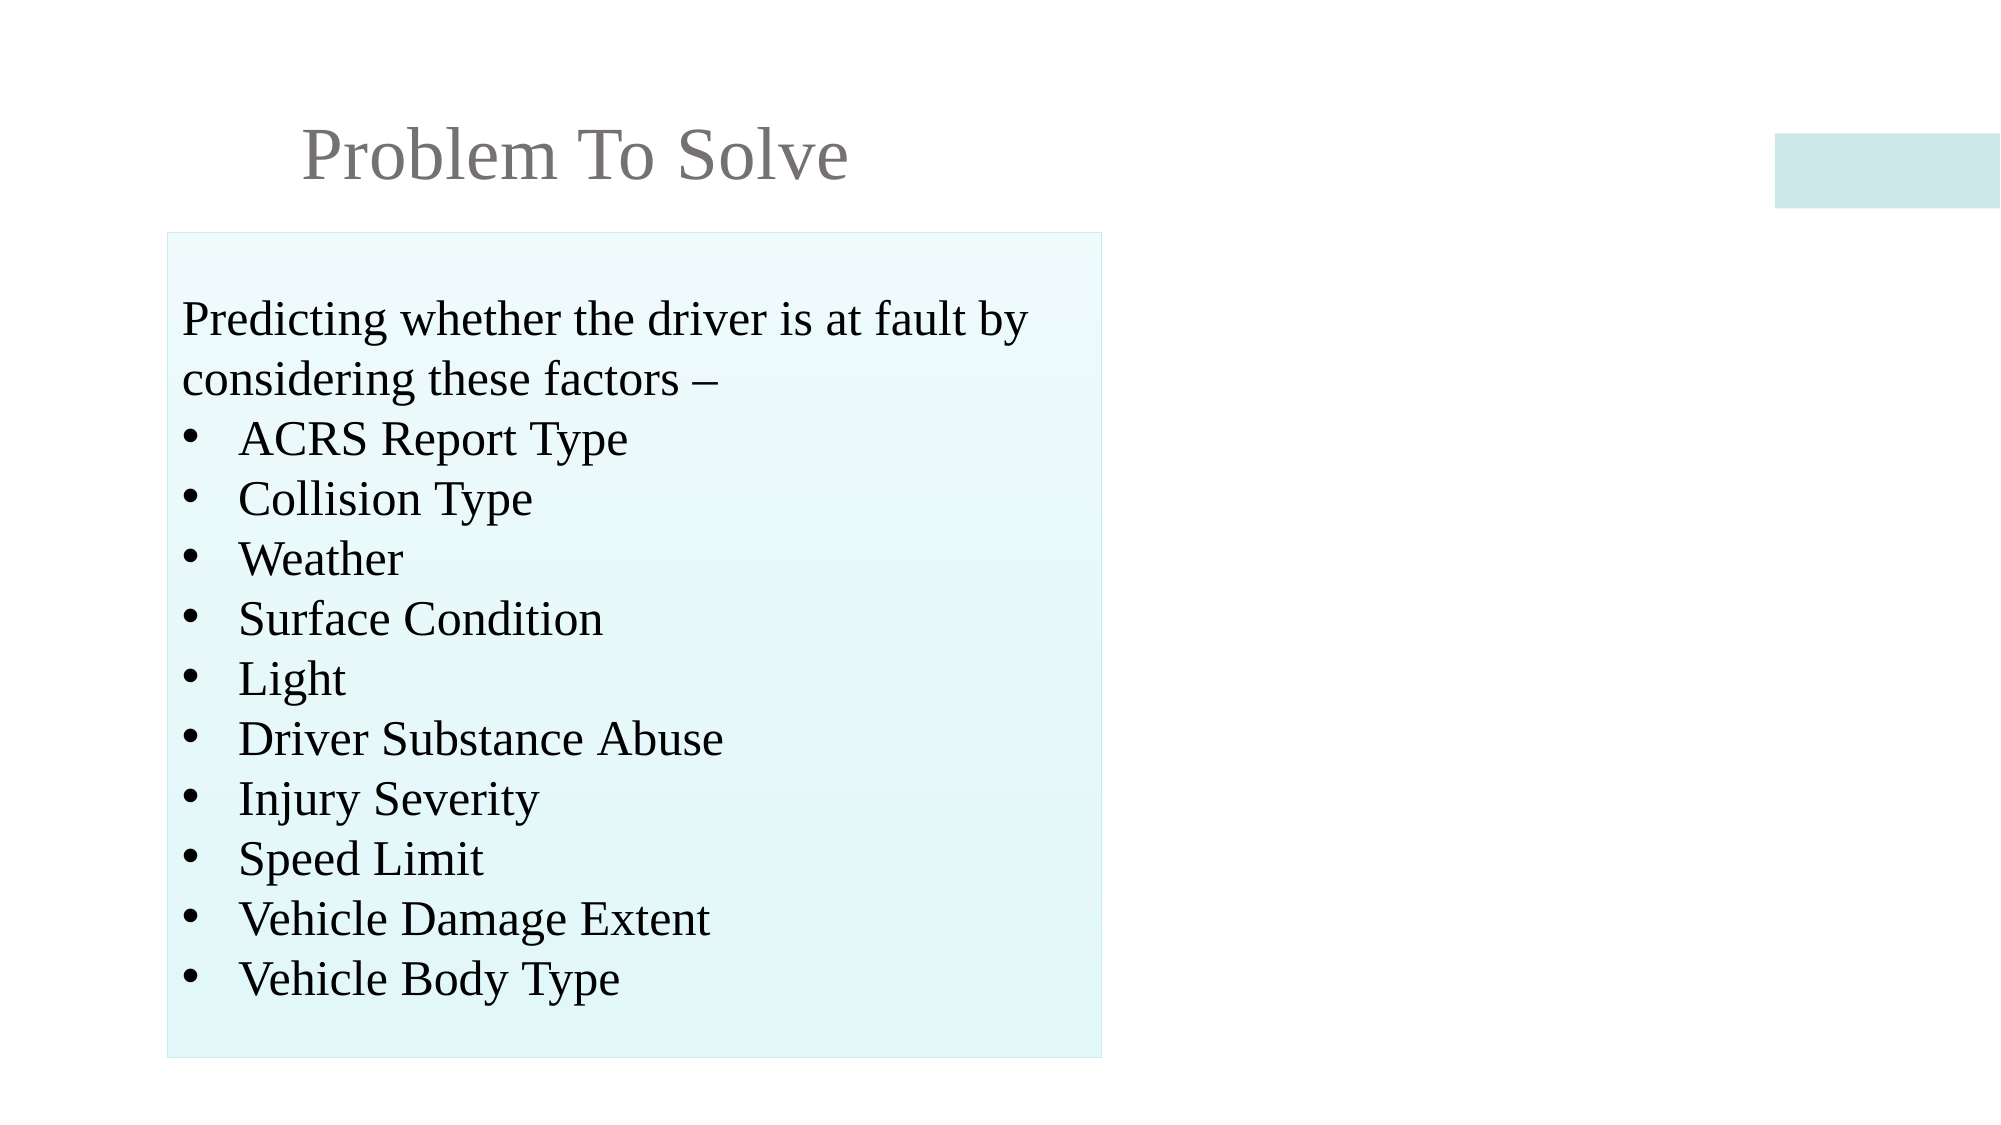

# Problem To Solve
Predicting whether the driver is at fault by considering these factors –
ACRS Report Type
Collision Type
Weather
Surface Condition
Light
Driver Substance Abuse
Injury Severity
Speed Limit
Vehicle Damage Extent
Vehicle Body Type